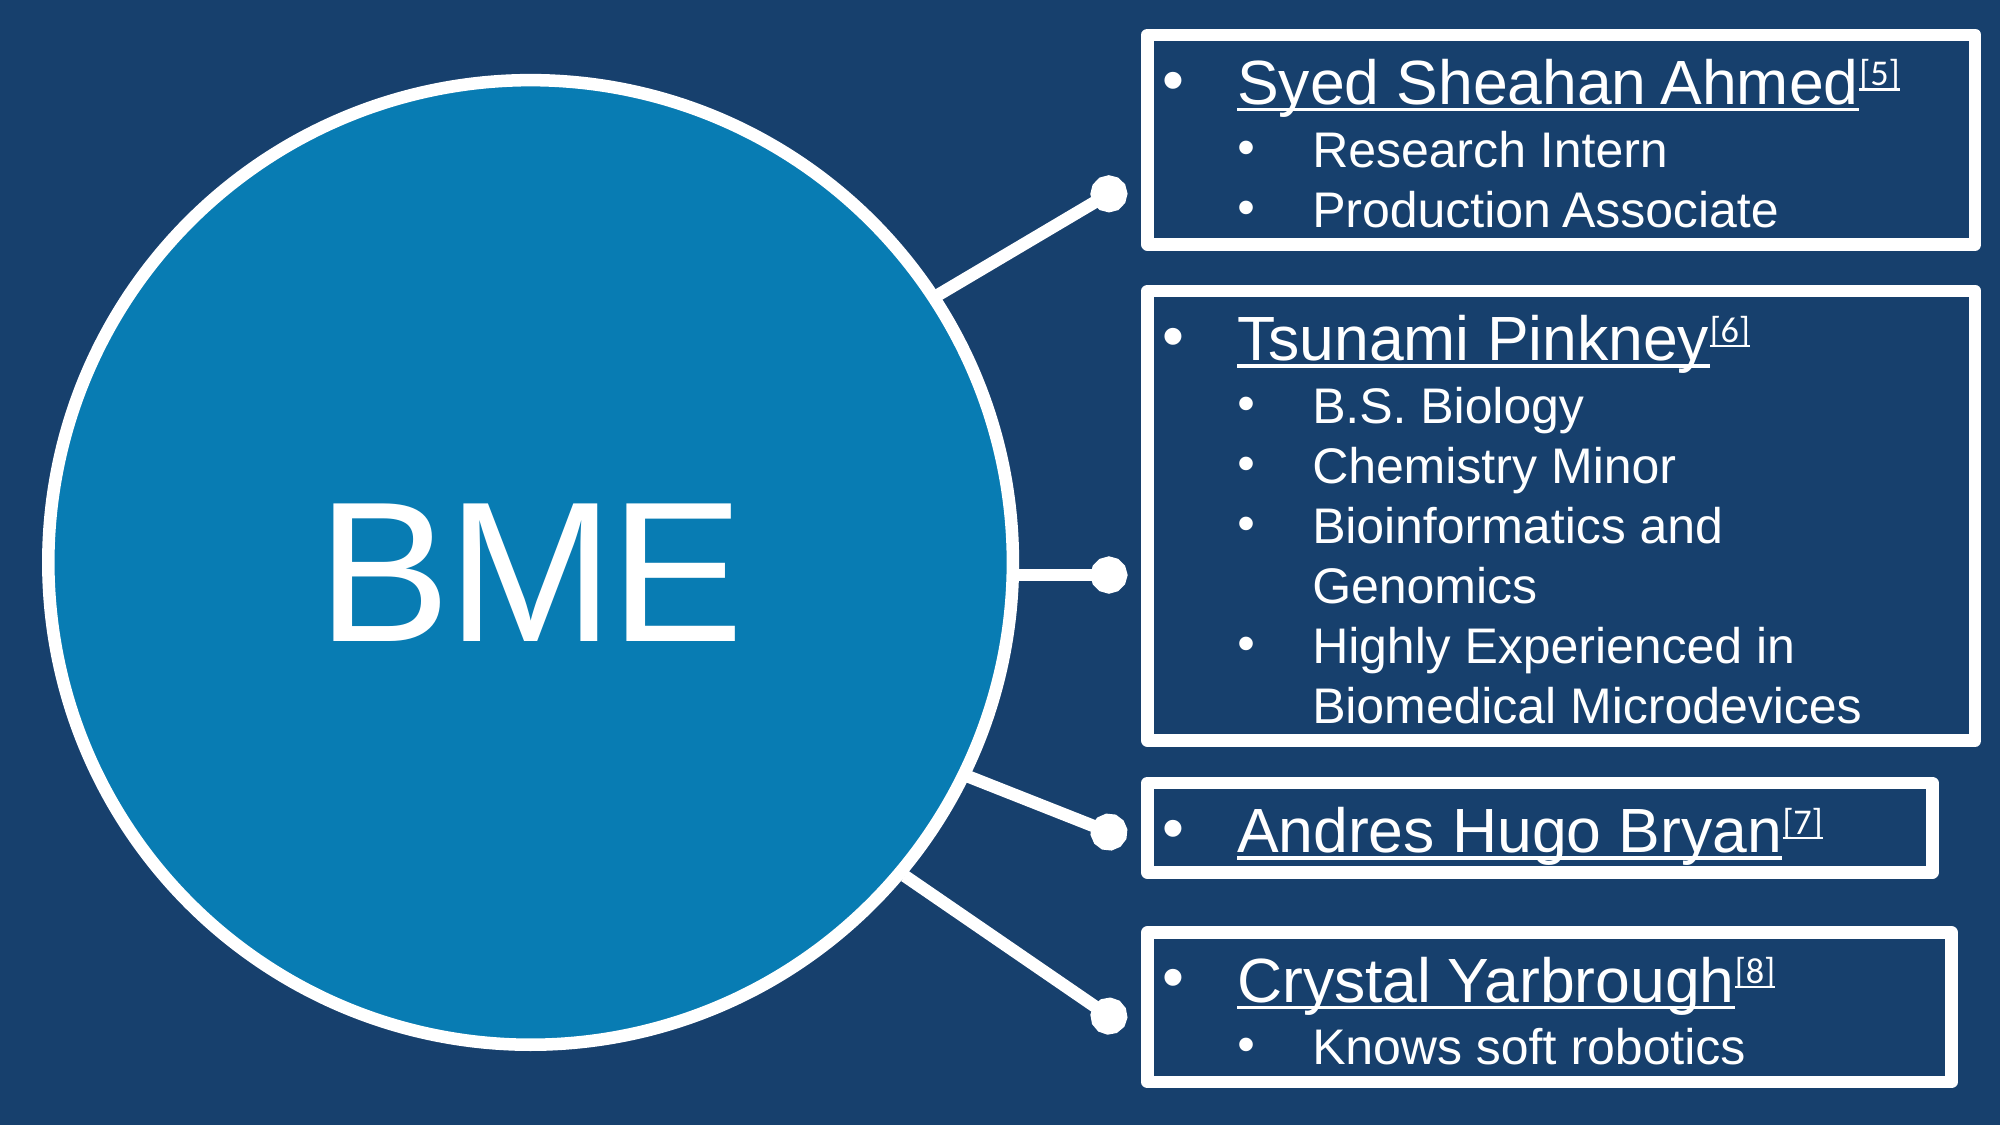

Syed Sheahan Ahmed[5]
Research Intern
Production Associate

Tsunami Pinkney[6]
B.S. Biology
Chemistry Minor
Bioinformatics and Genomics
Highly Experienced in Biomedical Microdevices
BME
Andres Hugo Bryan[7]
Crystal Yarbrough[8]
Knows soft robotics